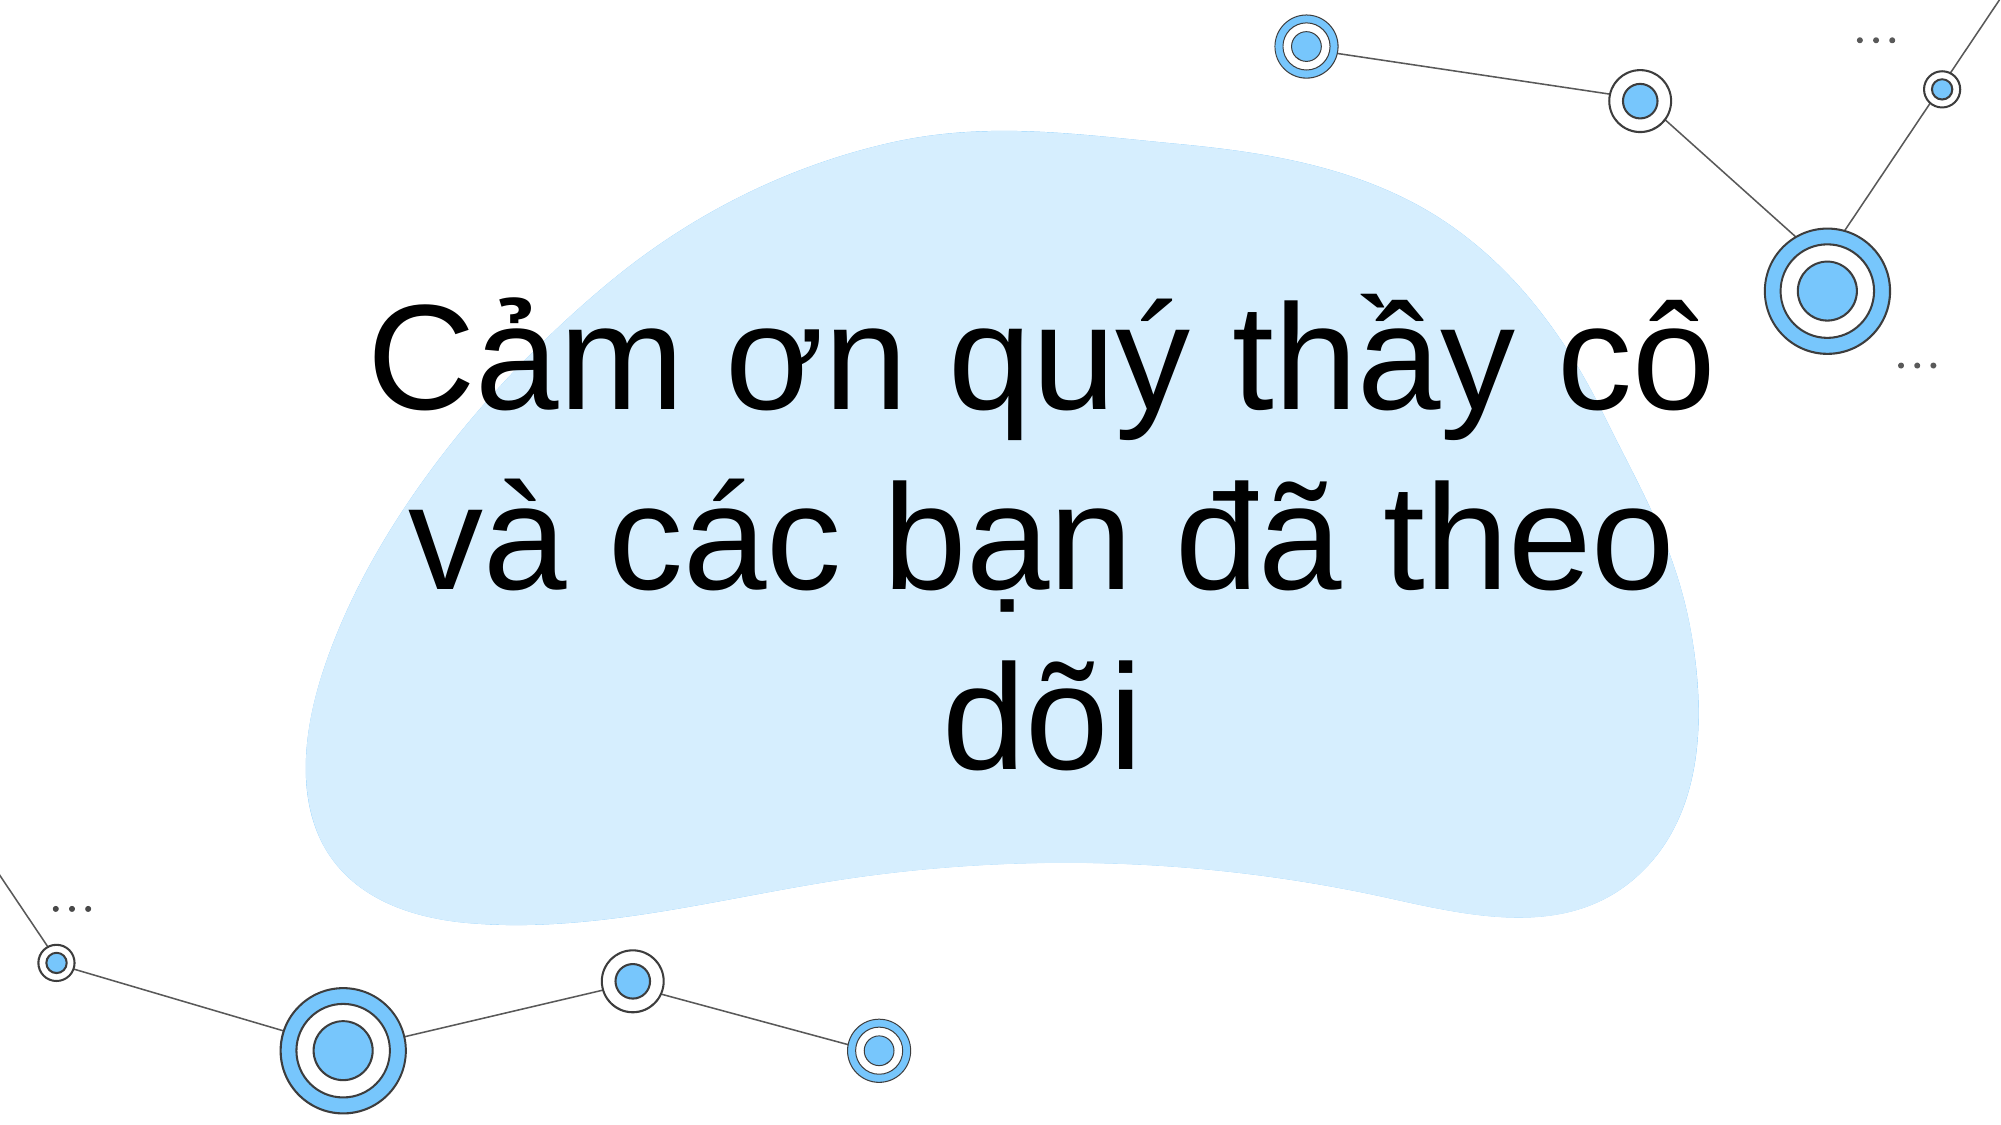

# Cảm ơn quý thầy cô và các bạn đã theo dõi